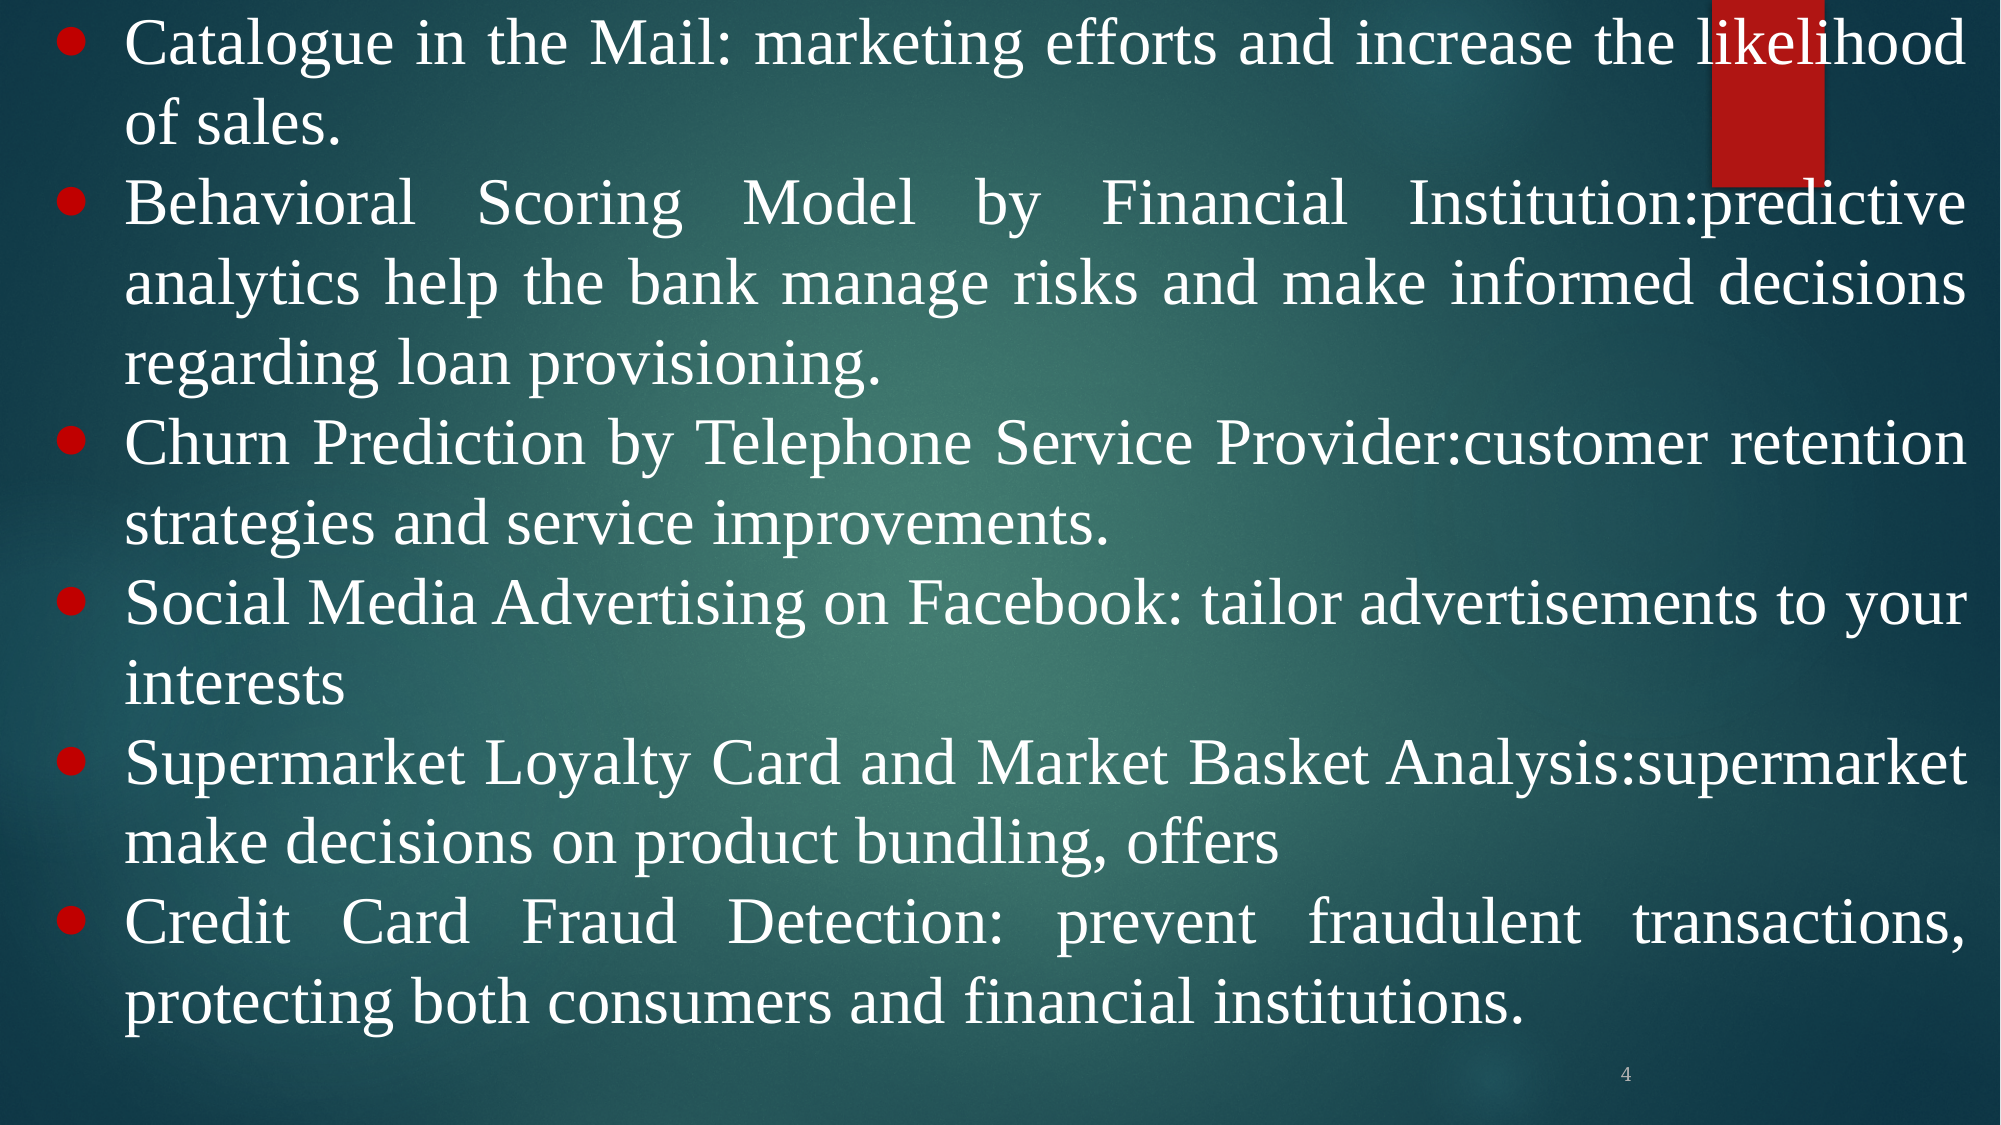

Catalogue in the Mail: marketing efforts and increase the likelihood of sales.
Behavioral Scoring Model by Financial Institution:predictive analytics help the bank manage risks and make informed decisions regarding loan provisioning.
Churn Prediction by Telephone Service Provider:customer retention strategies and service improvements.
Social Media Advertising on Facebook: tailor advertisements to your interests
Supermarket Loyalty Card and Market Basket Analysis:supermarket make decisions on product bundling, offers
Credit Card Fraud Detection: prevent fraudulent transactions, protecting both consumers and financial institutions.

4